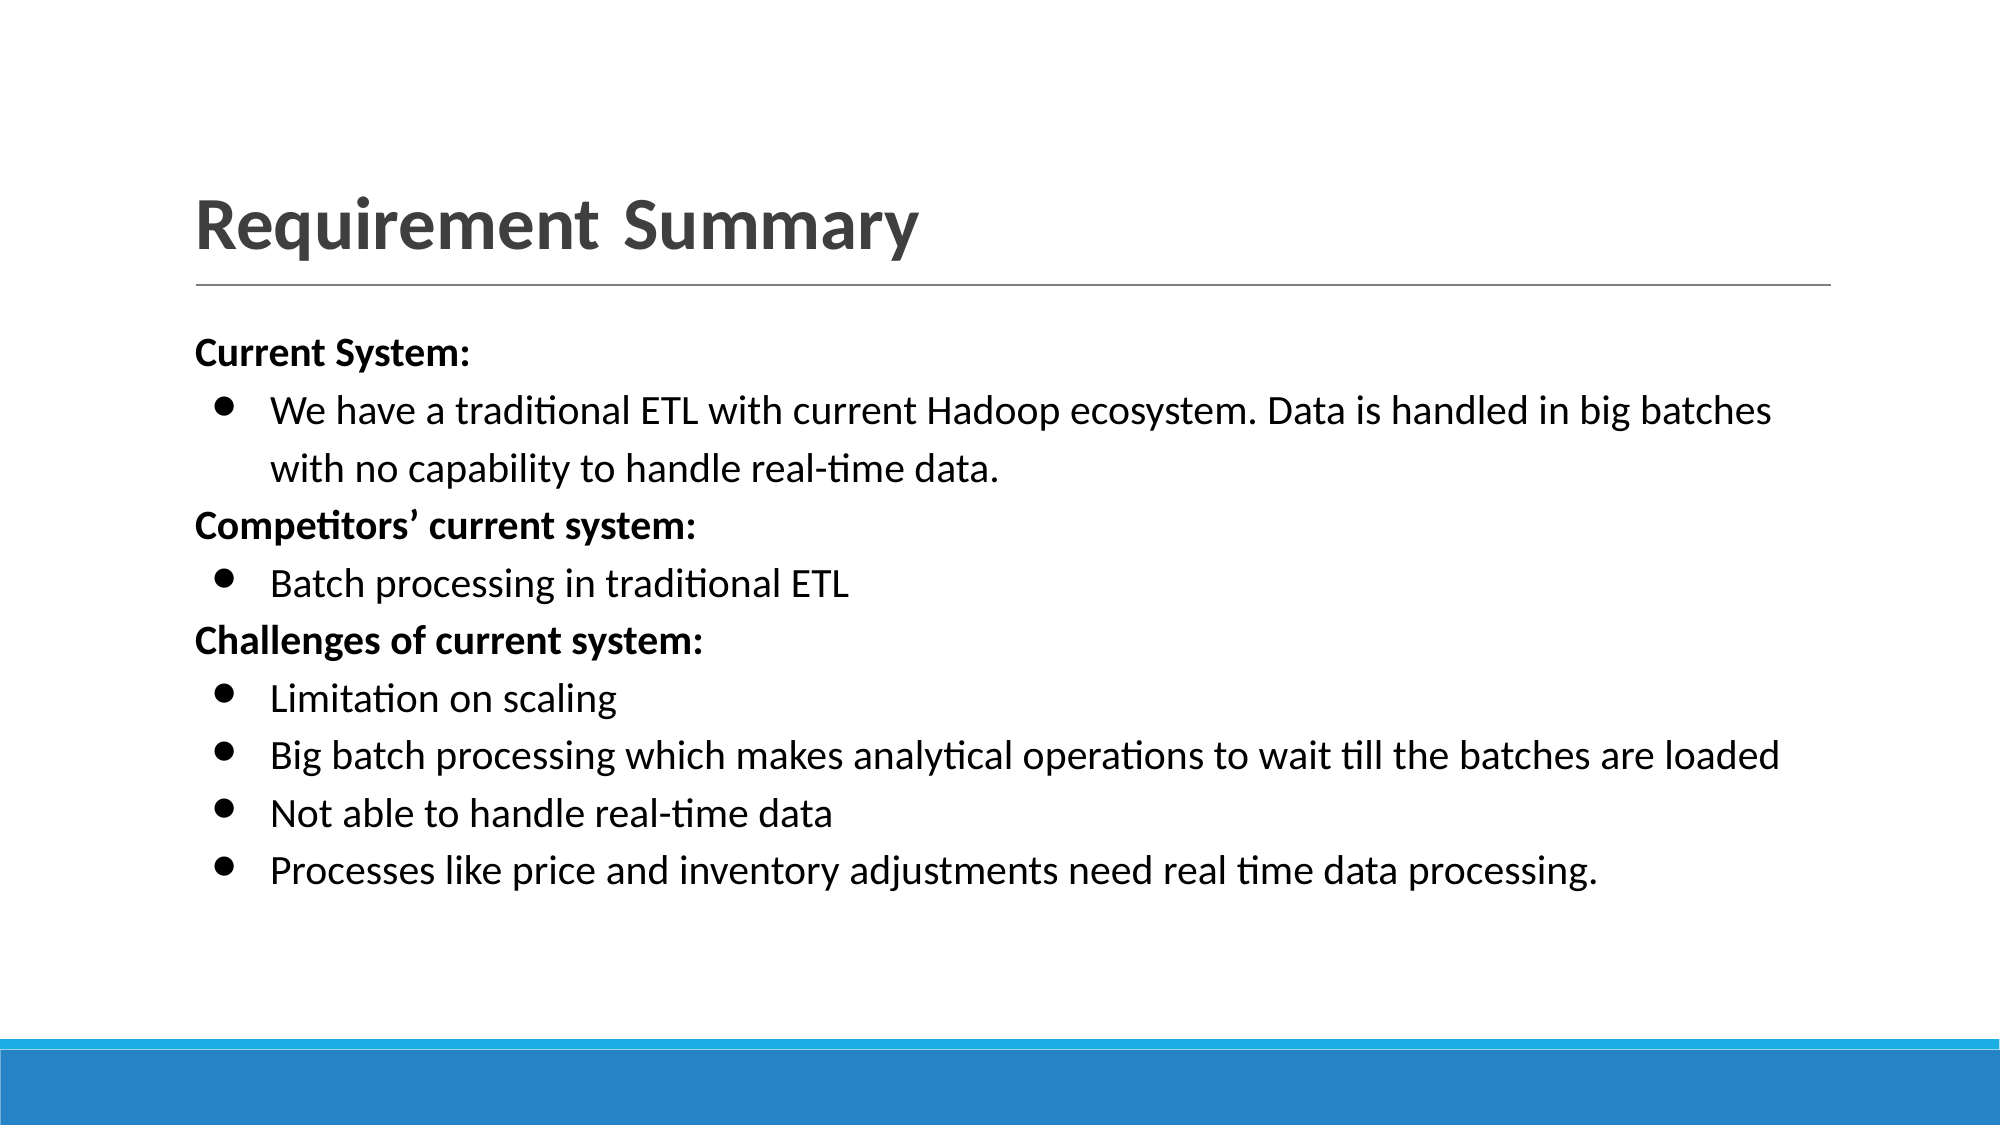

# Requirement Summary
Current System:
We have a traditional ETL with current Hadoop ecosystem. Data is handled in big batches with no capability to handle real-time data.
Competitors’ current system:
Batch processing in traditional ETL
Challenges of current system:
Limitation on scaling
Big batch processing which makes analytical operations to wait till the batches are loaded
Not able to handle real-time data
Processes like price and inventory adjustments need real time data processing.